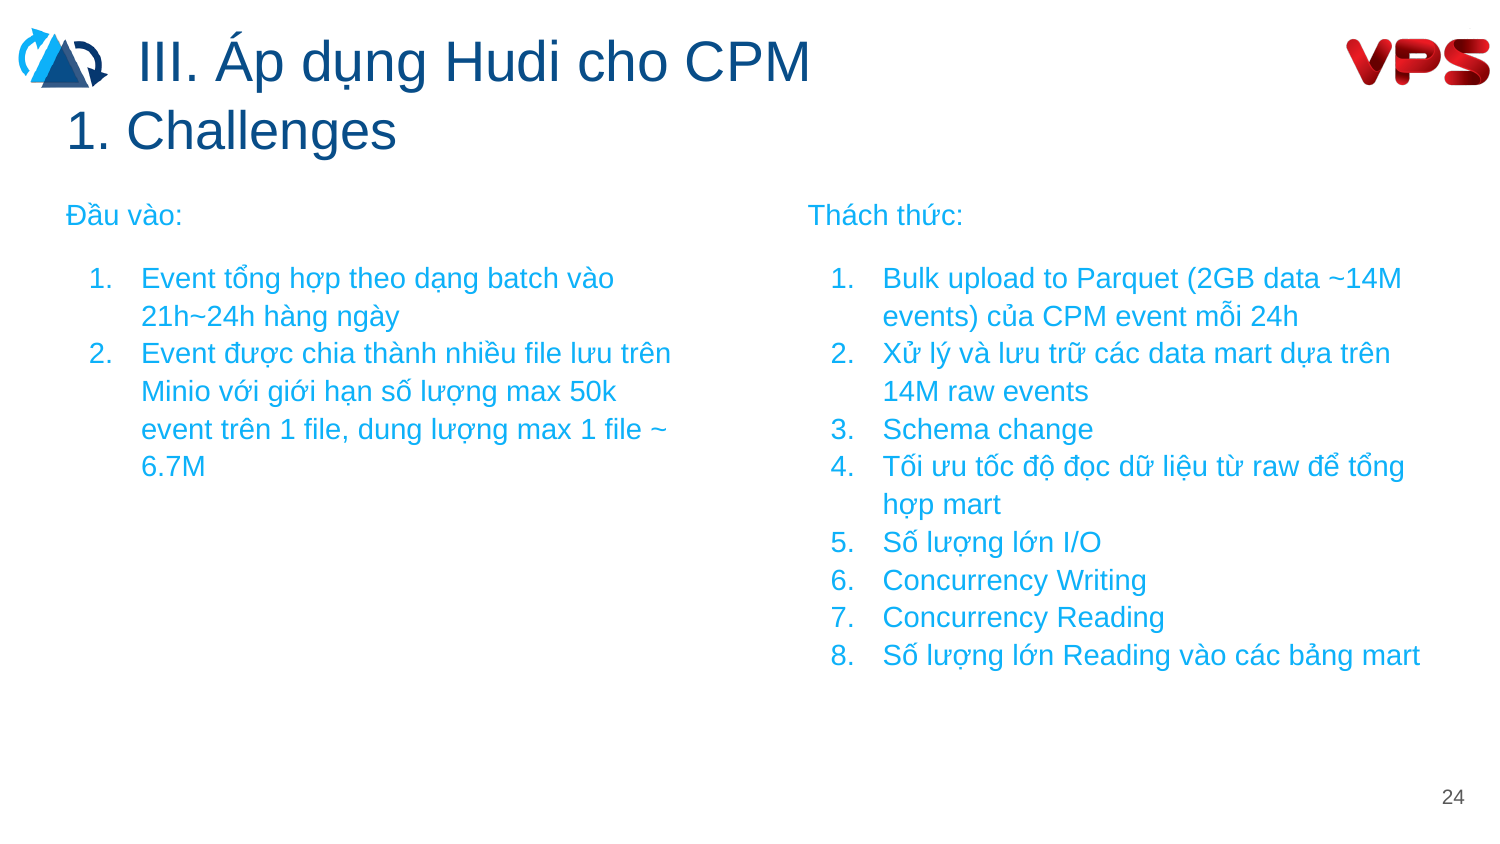

III. Áp dụng Hudi cho CPM
# 1. Challenges
Thách thức:
Bulk upload to Parquet (2GB data ~14M events) của CPM event mỗi 24h
Xử lý và lưu trữ các data mart dựa trên 14M raw events
Schema change
Tối ưu tốc độ đọc dữ liệu từ raw để tổng hợp mart
Số lượng lớn I/O
Concurrency Writing
Concurrency Reading
Số lượng lớn Reading vào các bảng mart
Đầu vào:
Event tổng hợp theo dạng batch vào 21h~24h hàng ngày
Event được chia thành nhiều file lưu trên Minio với giới hạn số lượng max 50k event trên 1 file, dung lượng max 1 file ~ 6.7M
24